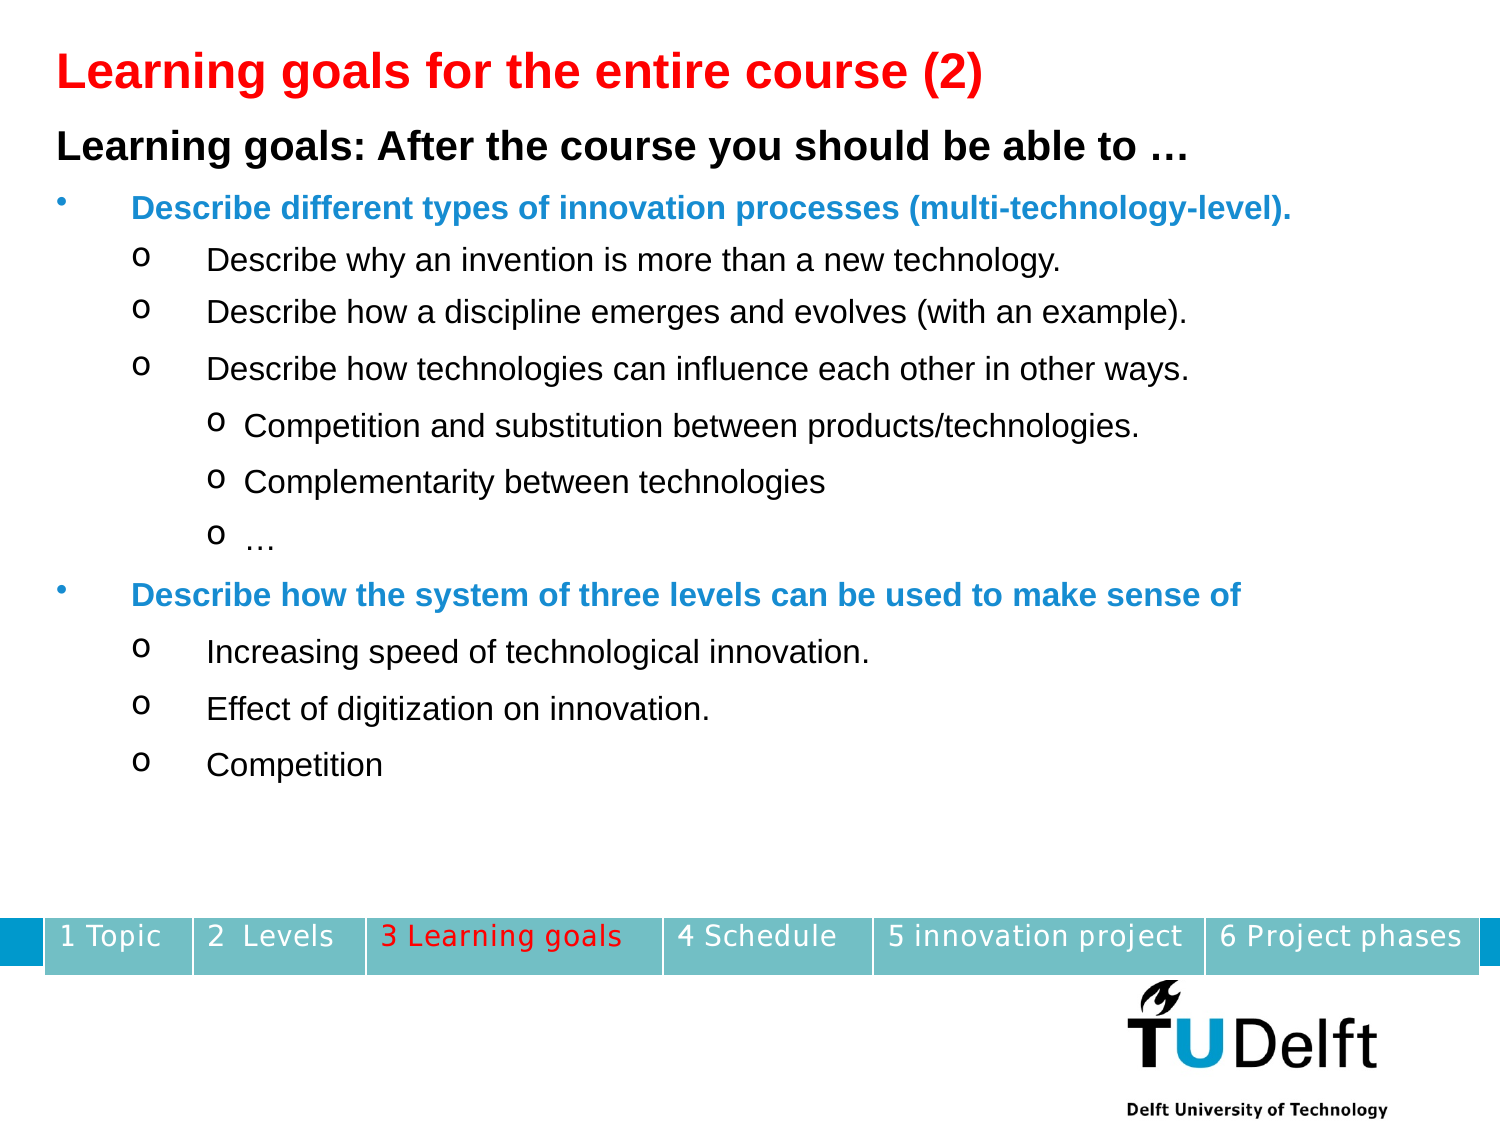

Learning goals for the entire course (2)
Learning goals: After the course you should be able to …
Describe different types of innovation processes (multi-technology-level).
Describe why an invention is more than a new technology.
Describe how a discipline emerges and evolves (with an example).
Describe how technologies can influence each other in other ways.
Competition and substitution between products/technologies.
Complementarity between technologies
…
Describe how the system of three levels can be used to make sense of
Increasing speed of technological innovation.
Effect of digitization on innovation.
Competition

| 1 Topic | 2 Levels | 3 Learning goals | 4 Schedule | 5 innovation project | 6 Project phases |
| --- | --- | --- | --- | --- | --- |